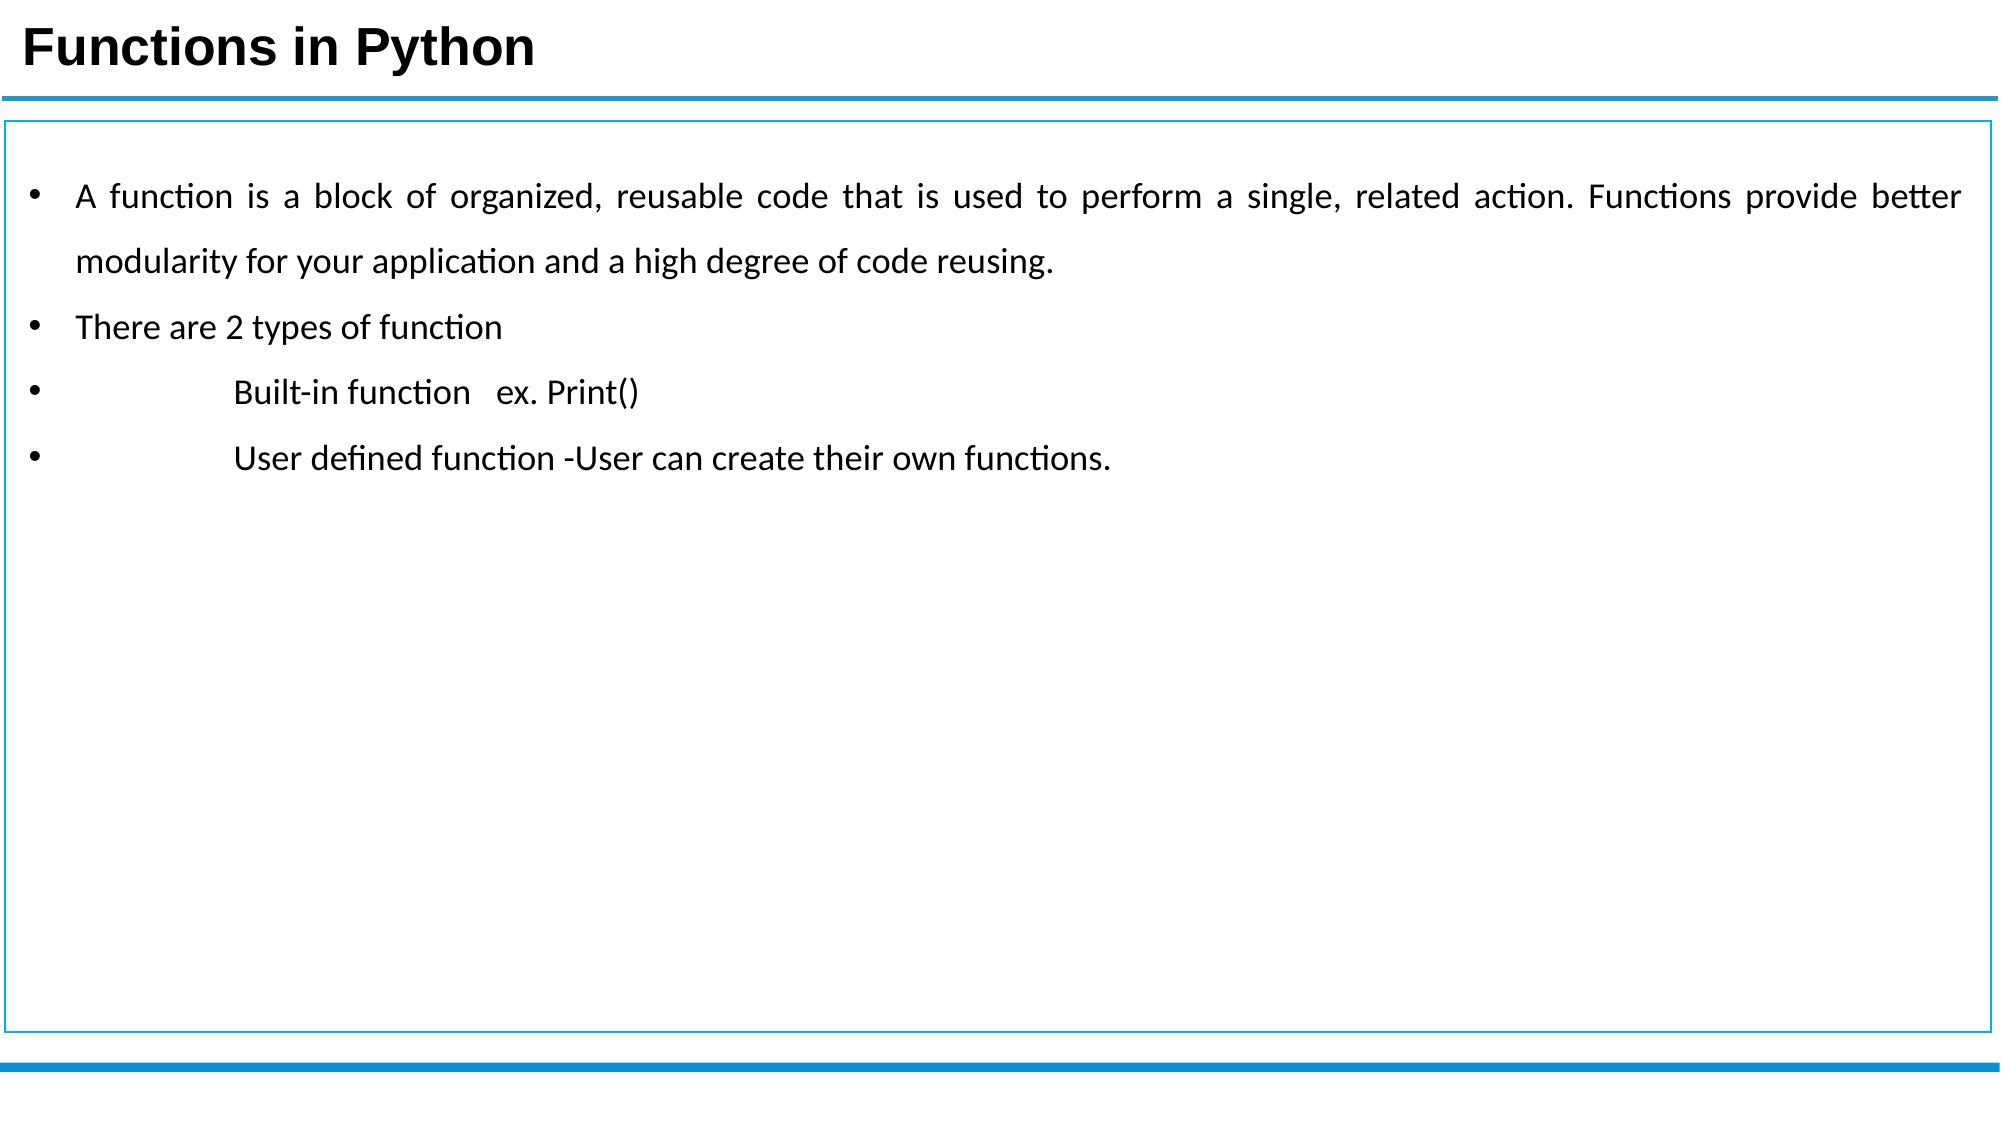

Functions in Python

A function is a block of organized, reusable code that is used to perform a single, related action. Functions provide better modularity for your application and a high degree of code reusing.
There are 2 types of function
	 Built-in function   ex. Print()
	 User defined function -User can create their own functions.